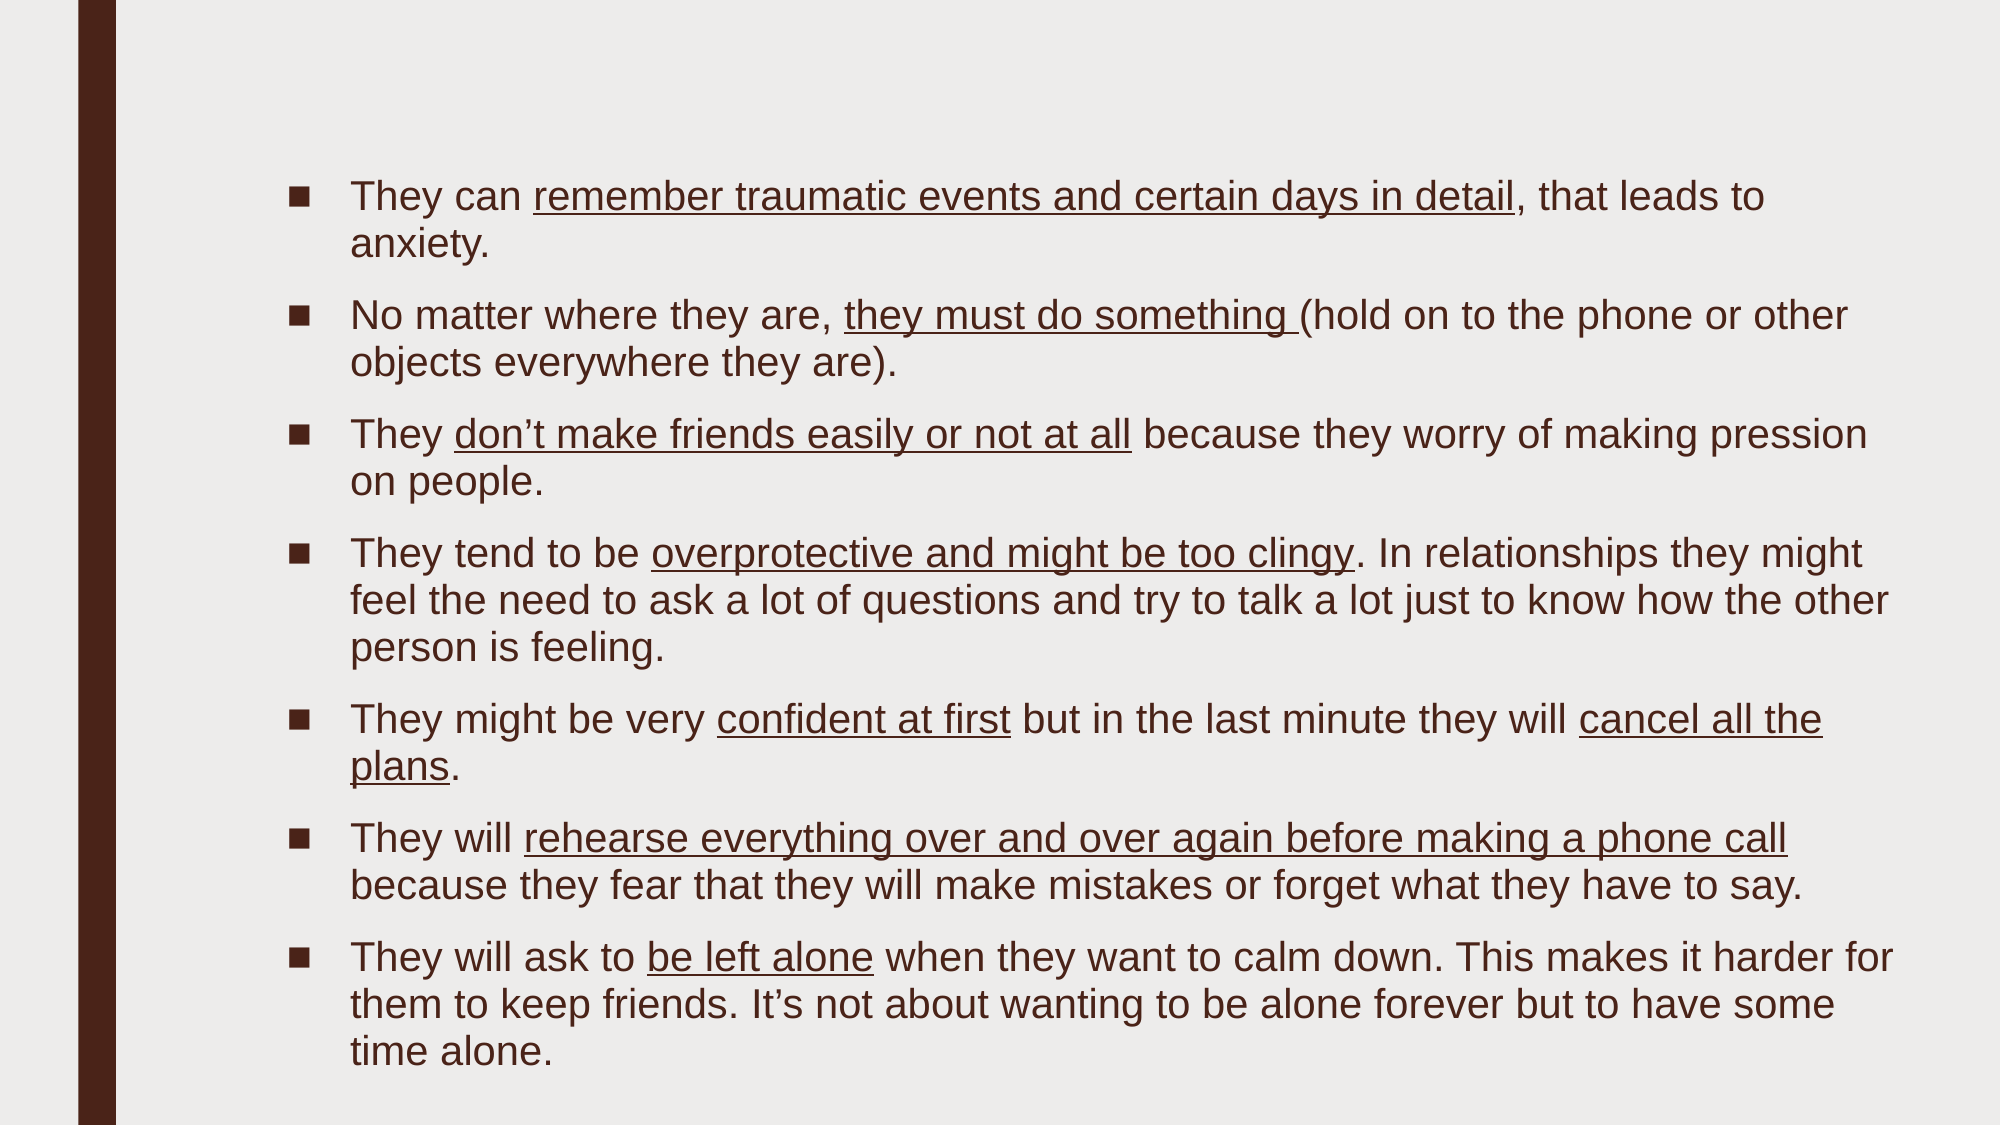

They can remember traumatic events and certain days in detail, that leads to anxiety.
No matter where they are, they must do something (hold on to the phone or other objects everywhere they are).
They don’t make friends easily or not at all because they worry of making pression on people.
They tend to be overprotective and might be too clingy. In relationships they might feel the need to ask a lot of questions and try to talk a lot just to know how the other person is feeling.
They might be very confident at first but in the last minute they will cancel all the plans.
They will rehearse everything over and over again before making a phone call because they fear that they will make mistakes or forget what they have to say.
They will ask to be left alone when they want to calm down. This makes it harder for them to keep friends. It’s not about wanting to be alone forever but to have some time alone.